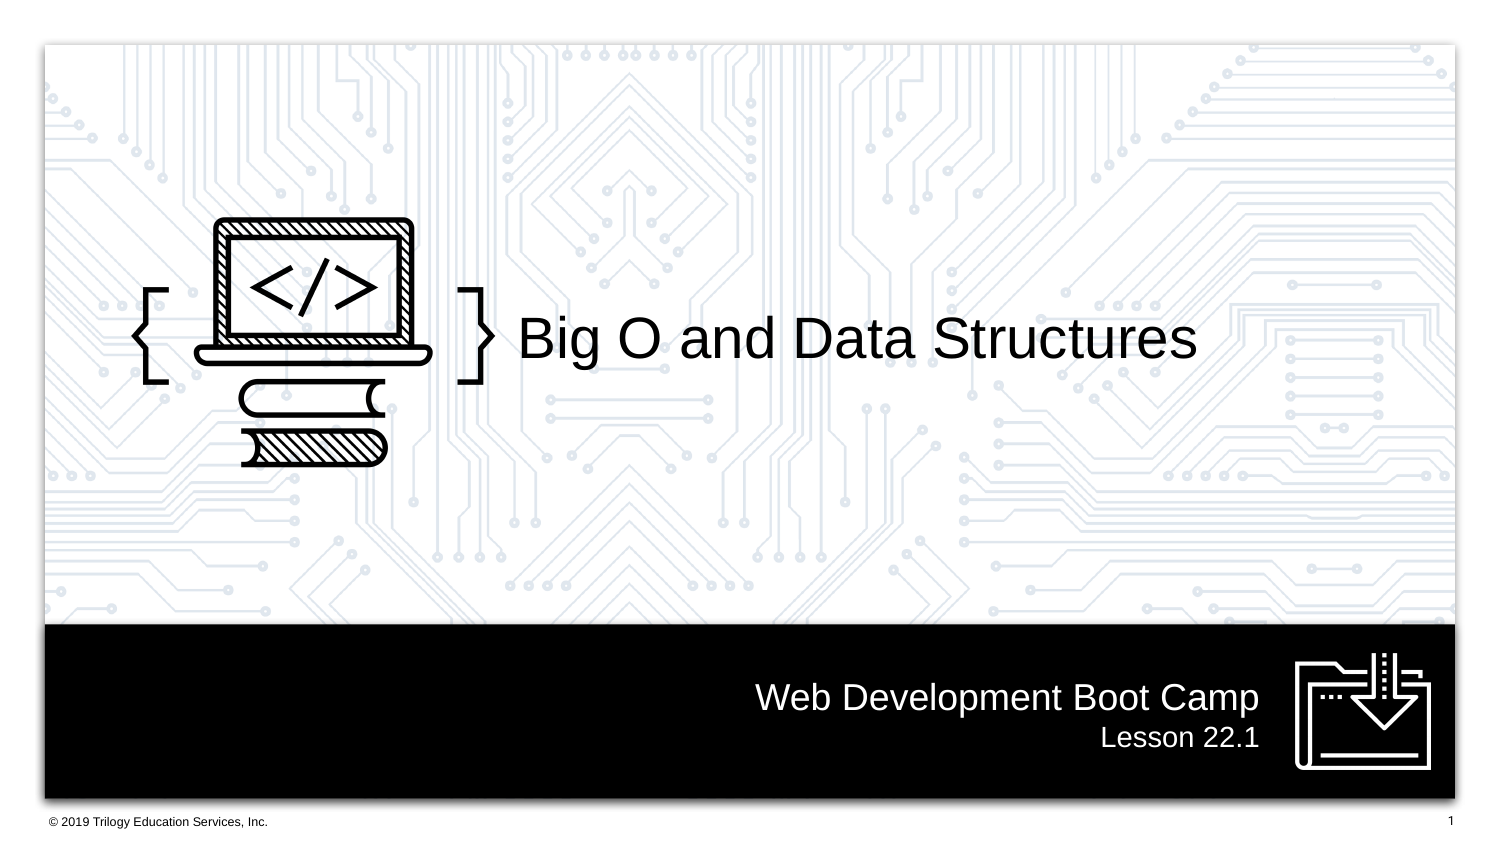

Big O and Data Structures

# Lesson 22.1